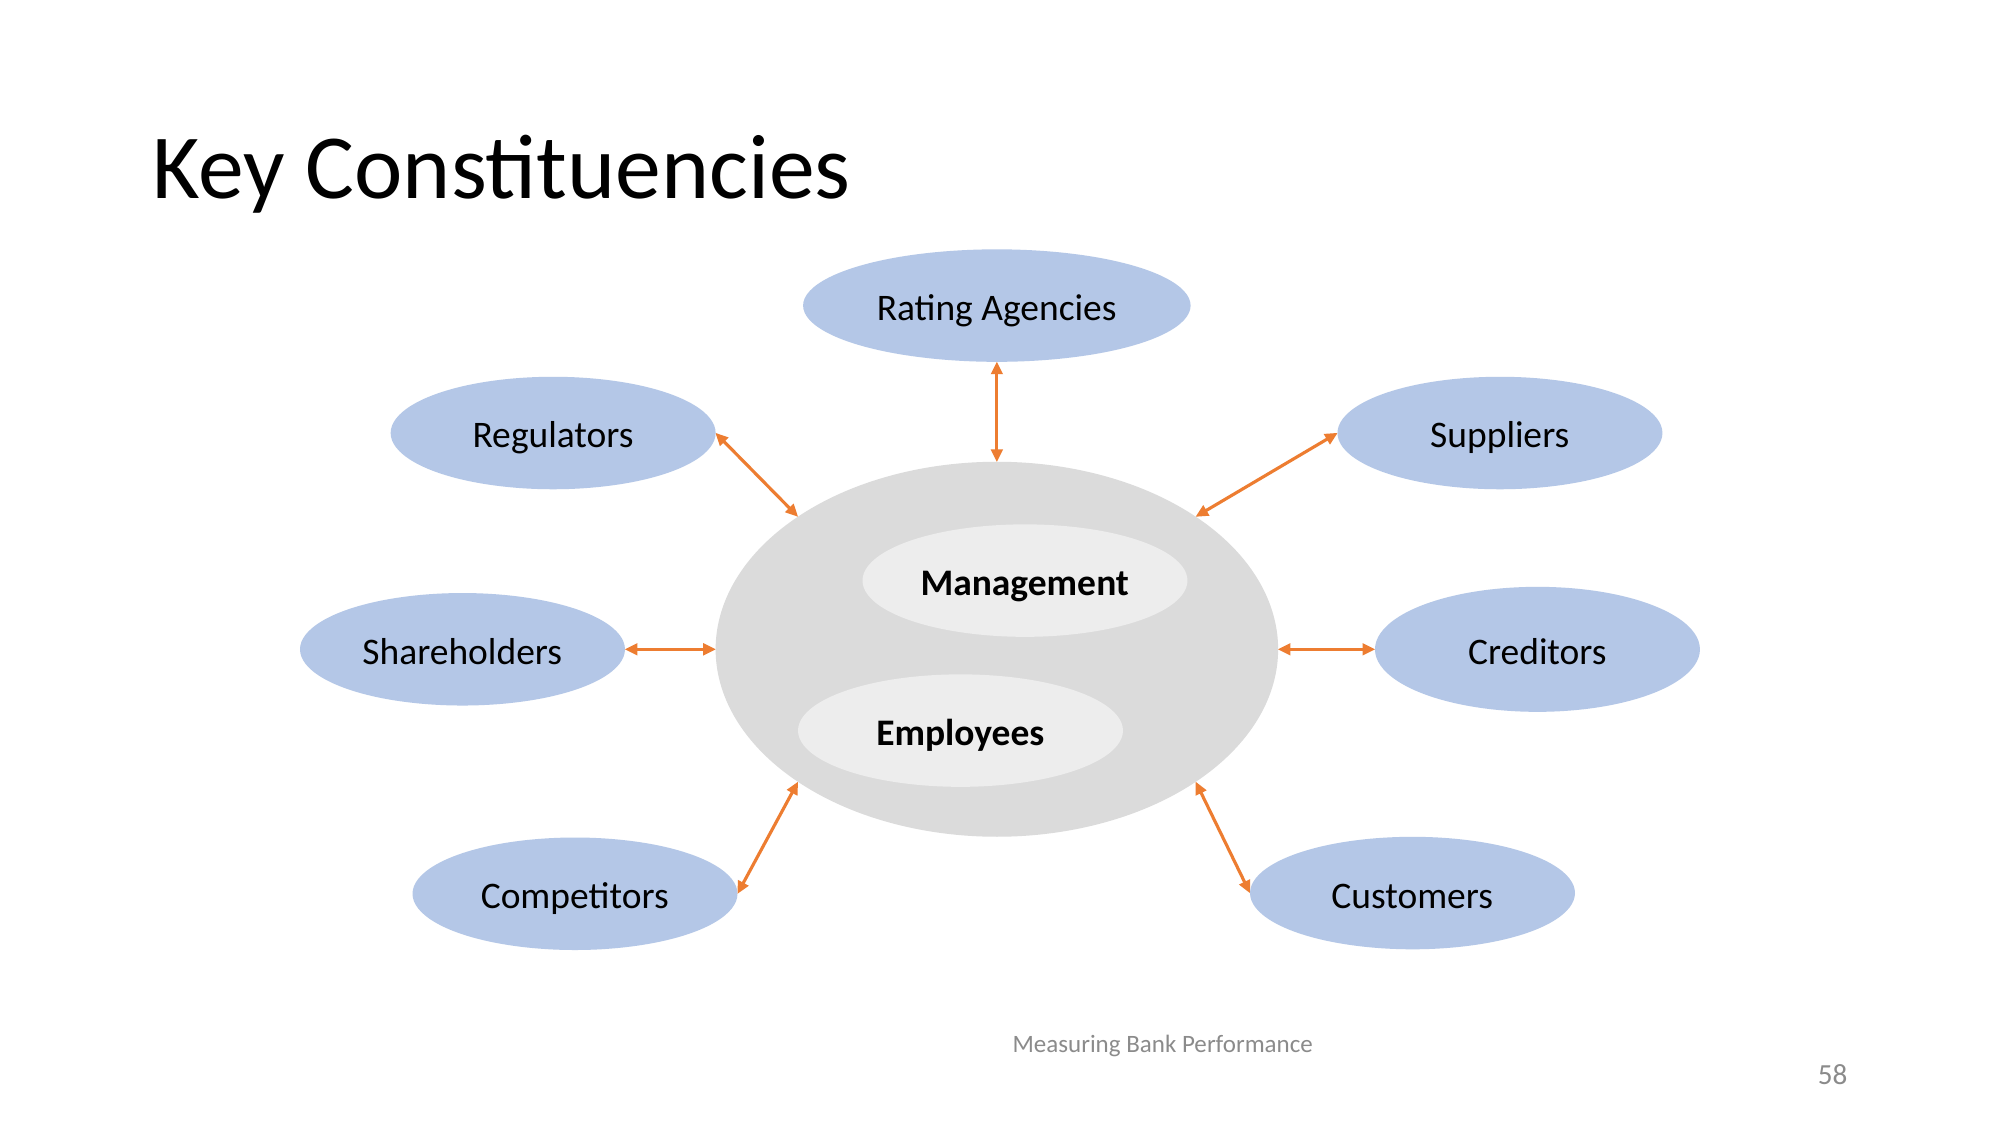

# Key Constituencies
Rating Agencies
Regulators
Suppliers

Management
Creditors
Shareholders
Employees
Customers
Competitors
Measuring Bank Performance
58